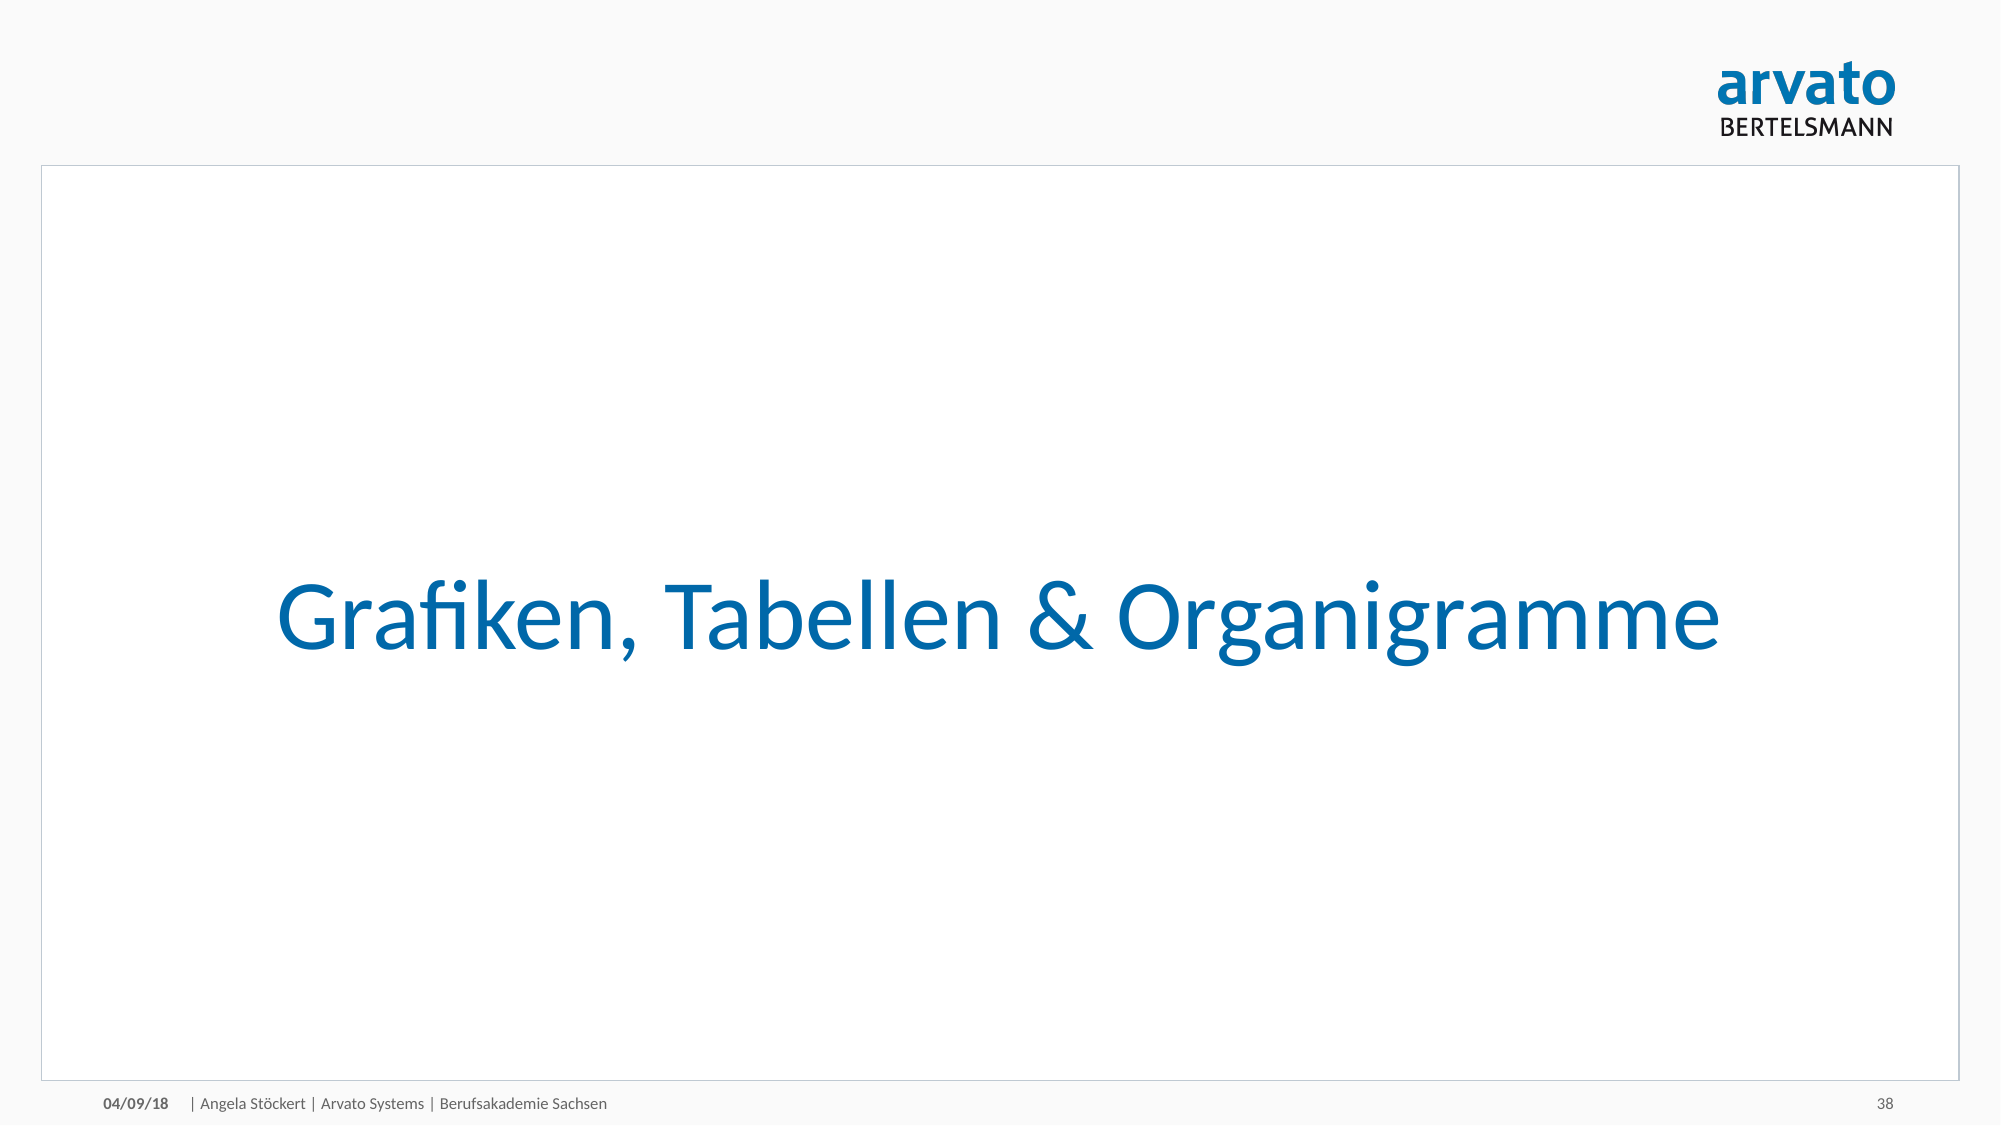

# Grafiken, Tabellen & Organigramme
04/09/18
| Angela Stöckert | Arvato Systems | Berufsakademie Sachsen
38